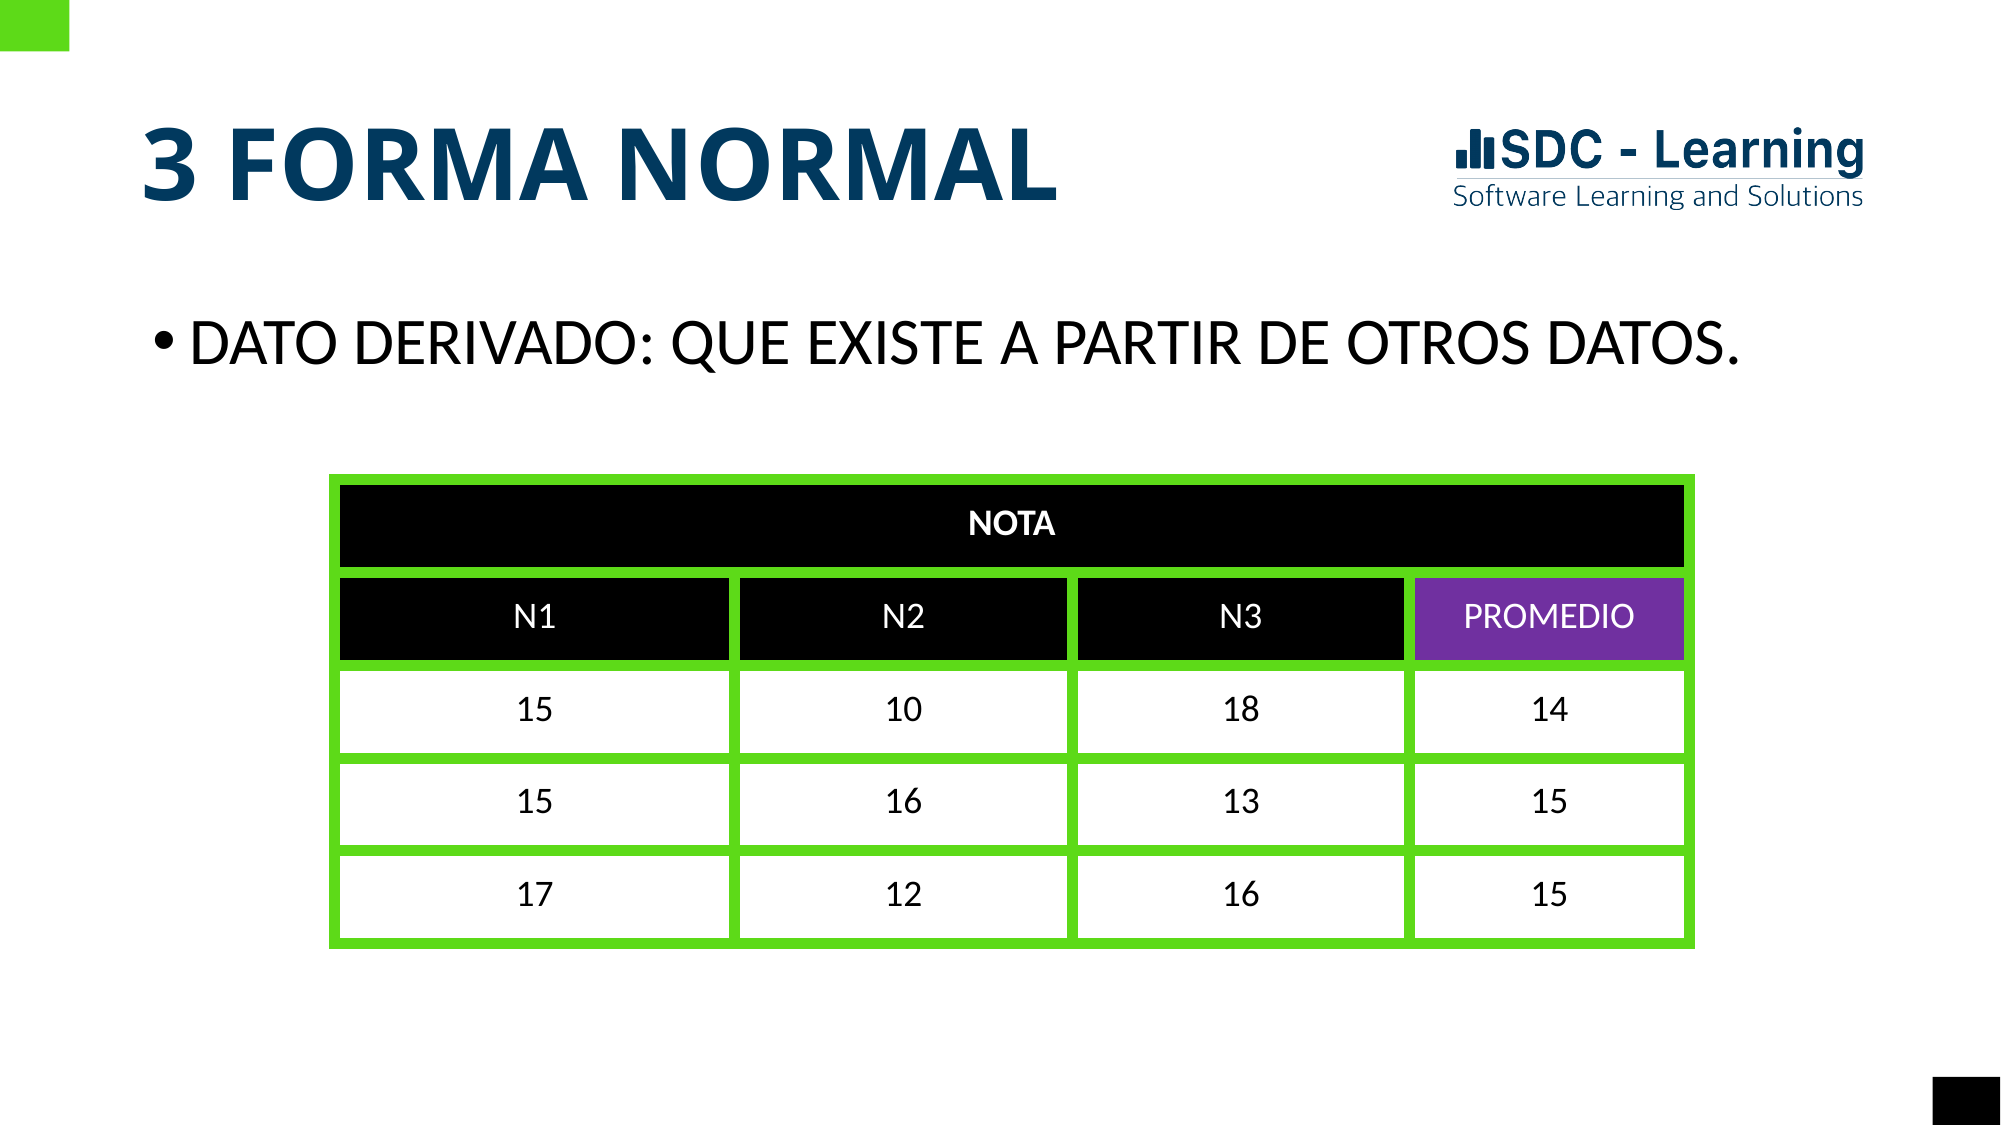

# 3 FORMA NORMAL
DATO DERIVADO: QUE EXISTE A PARTIR DE OTROS DATOS.

| NOTA |  |  |  |
| --- | --- | --- | --- |
| N1 | N2 | N3 | PROMEDIO |
| 15 | 10 | 18 | 14 |
| 15 | 16 | 13 | 15 |
| 17 | 12 | 16 | 15 |